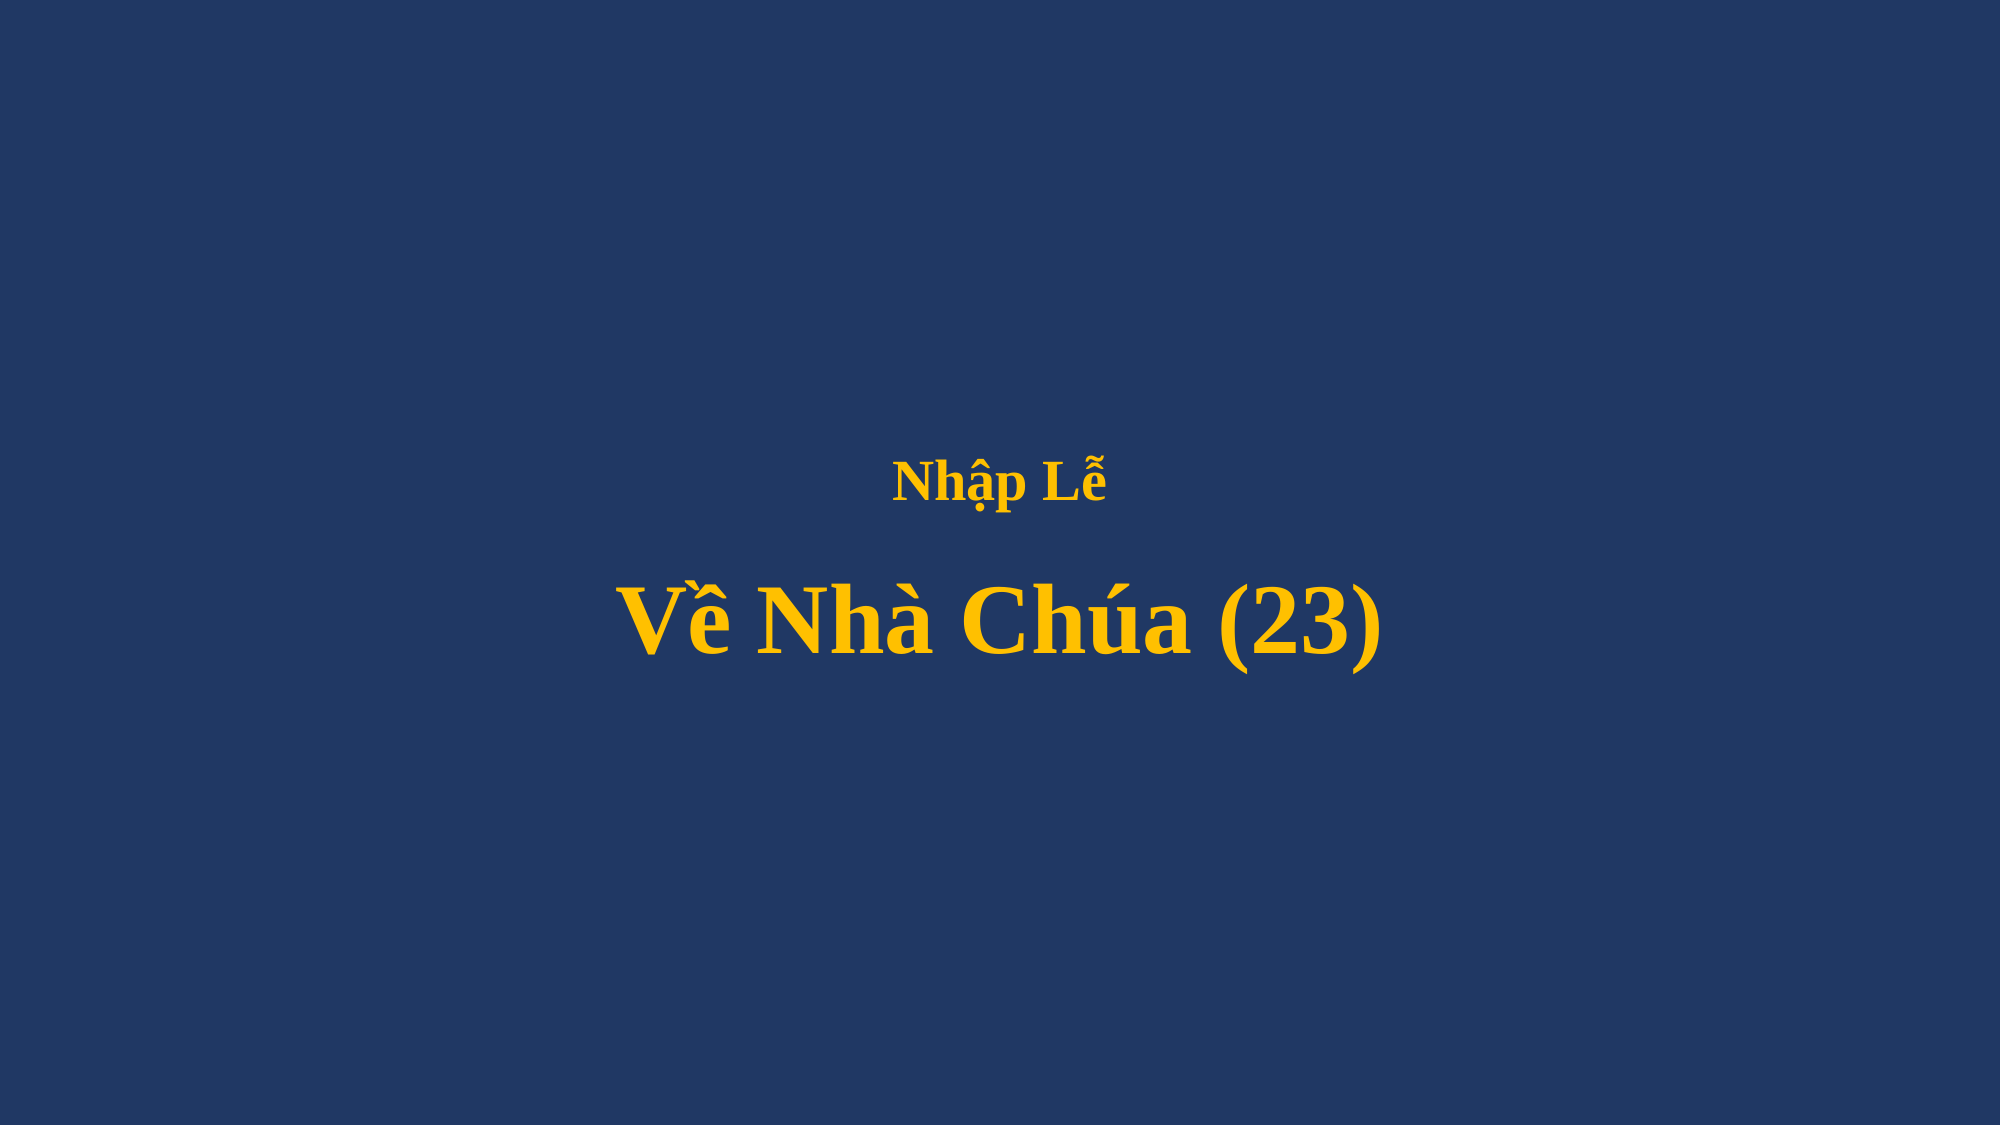

# Nhập Lễ Về Nhà Chúa (23)